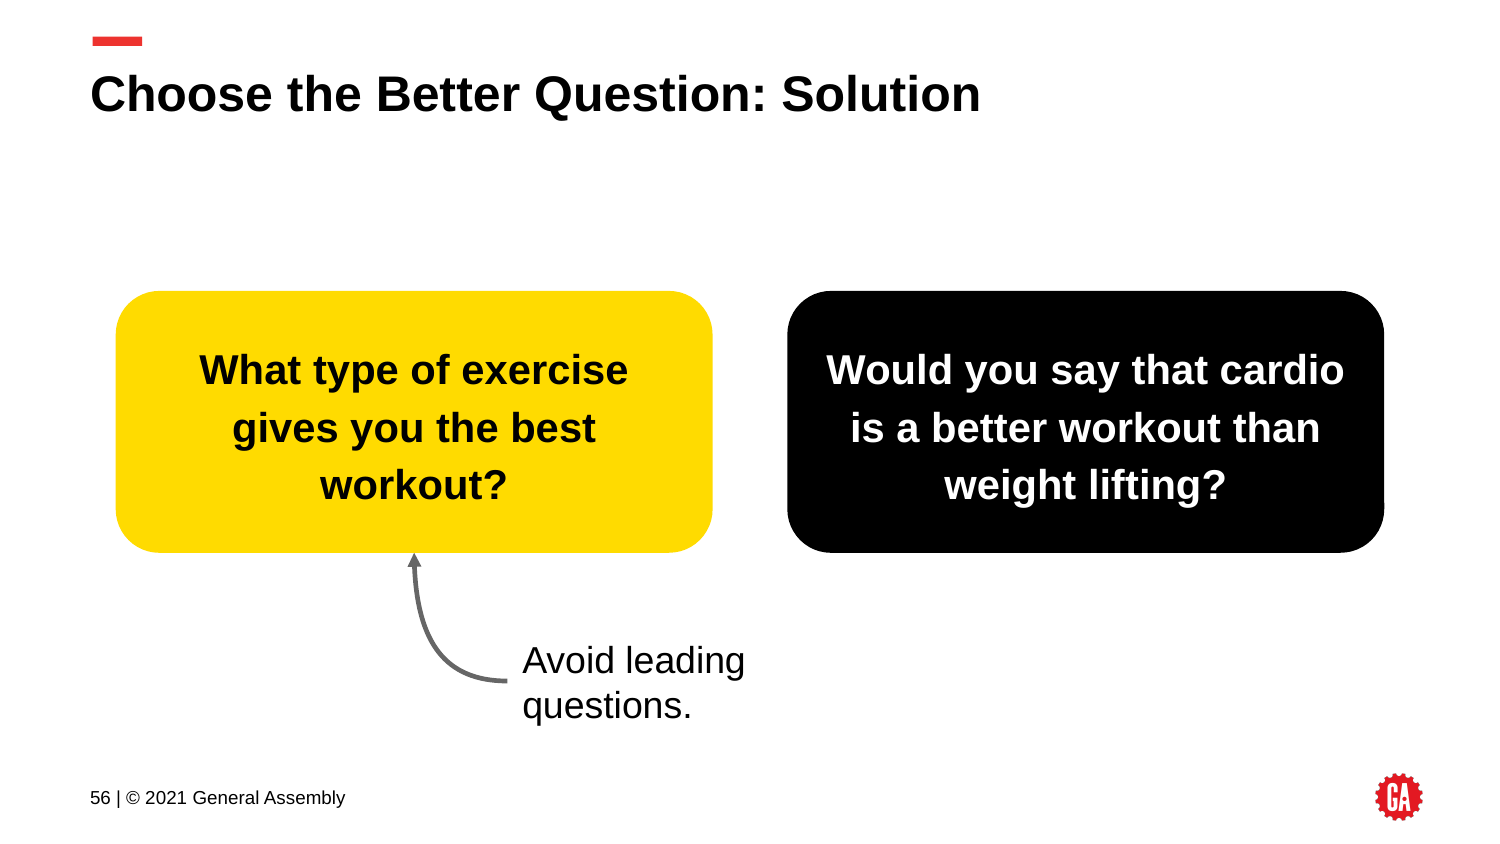

# Choose the Better Question: Solution
What type of exercise gives you the best workout?
Would you say that cardio is a better workout than weight lifting?
Avoid leading questions.
56 | © 2021 General Assembly